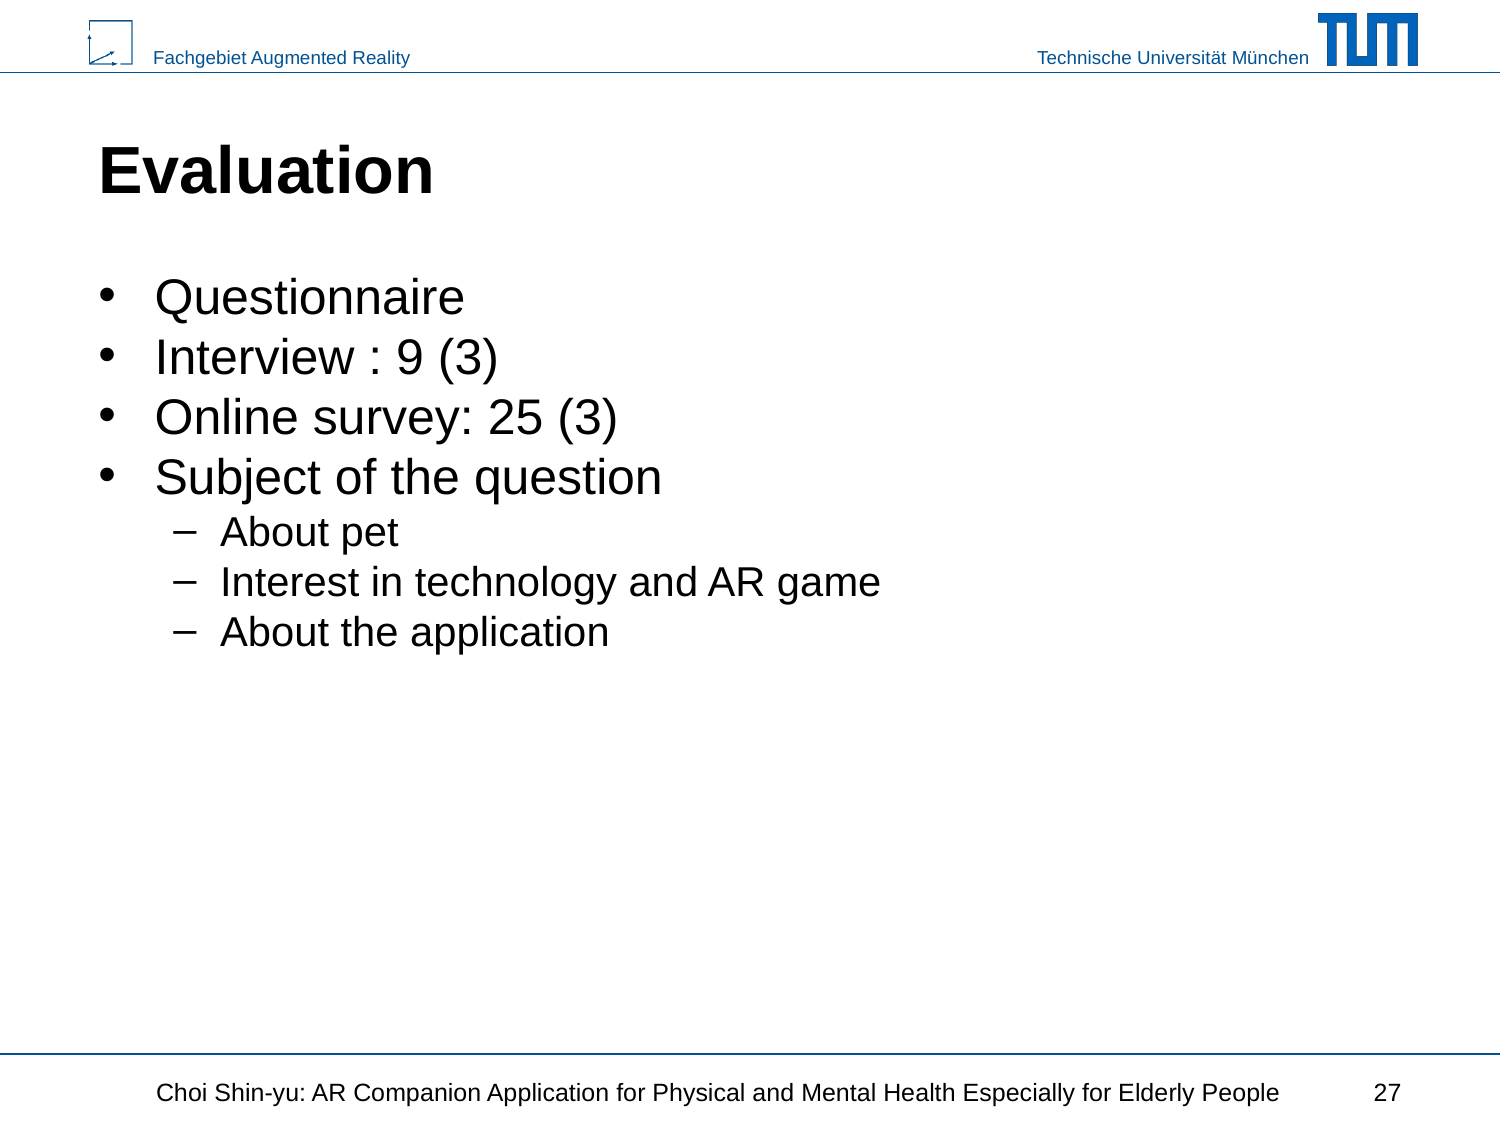

# Evaluation
Questionnaire
Interview : 9 (3)
Online survey: 25 (3)
Subject of the question
About pet
Interest in technology and AR game
About the application

Choi Shin-yu: AR Companion Application for Physical and Mental Health Especially for Elderly People
27